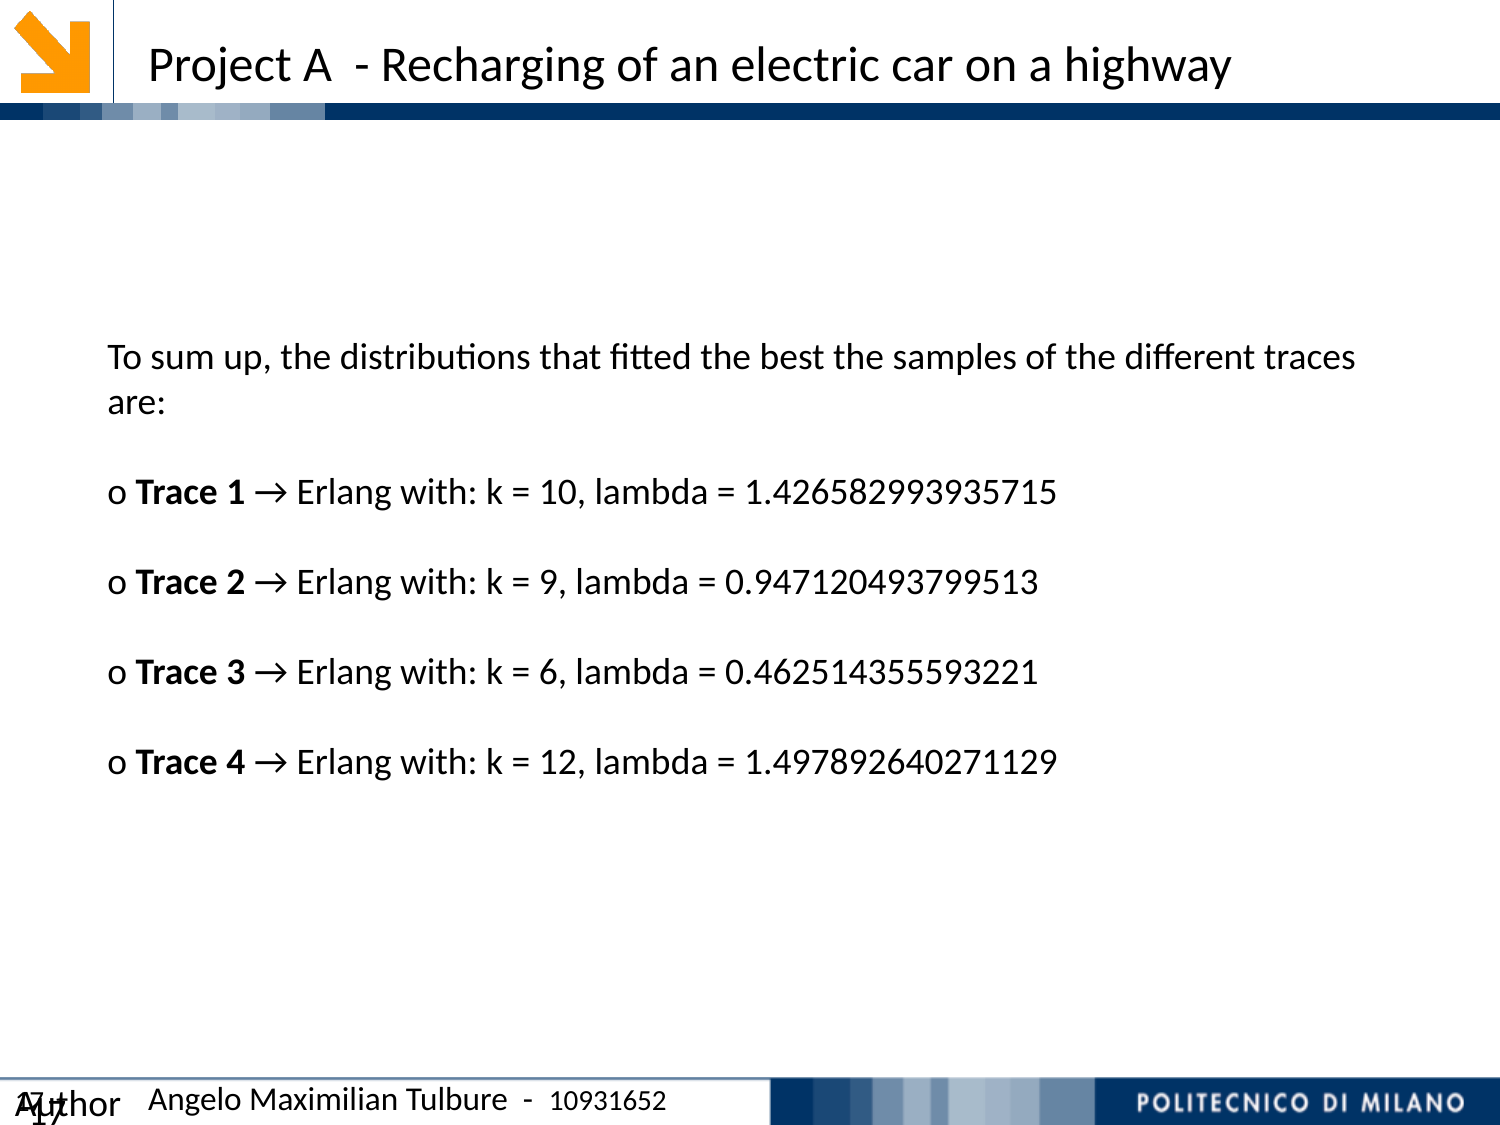

Project A  - Recharging of an electric car on a highway

To sum up, the distributions that fitted the best the samples of the different traces are:

o Trace 1 → Erlang with: k = 10, lambda = 1.426582993935715

o Trace 2 → Erlang with: k = 9, lambda = 0.947120493799513

o Trace 3 → Erlang with: k = 6, lambda = 0.462514355593221

o Trace 4 → Erlang with: k = 12, lambda = 1.497892640271129

Angelo Maximilian Tulbure  -  10931652

17
17